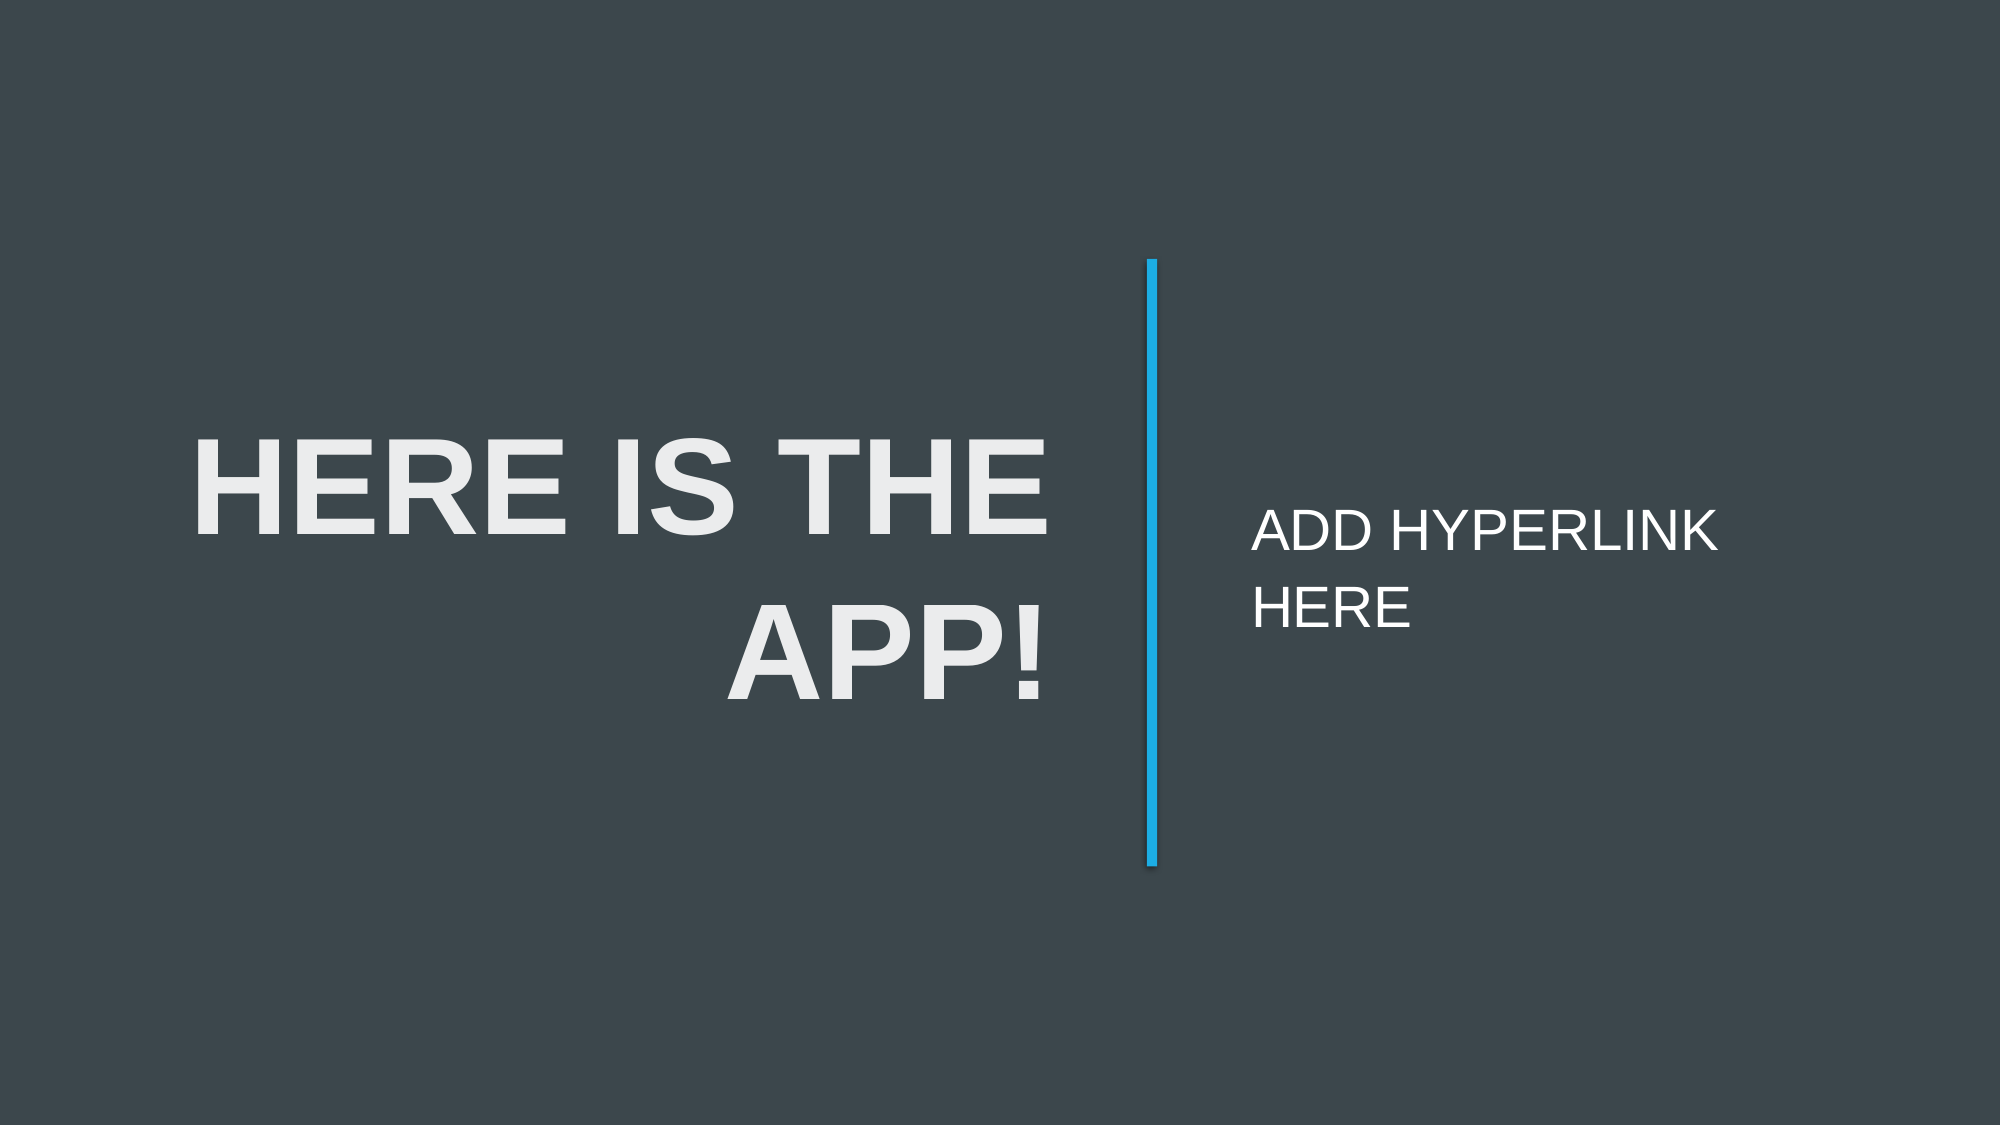

# Here is the app!
Add hyperlink here